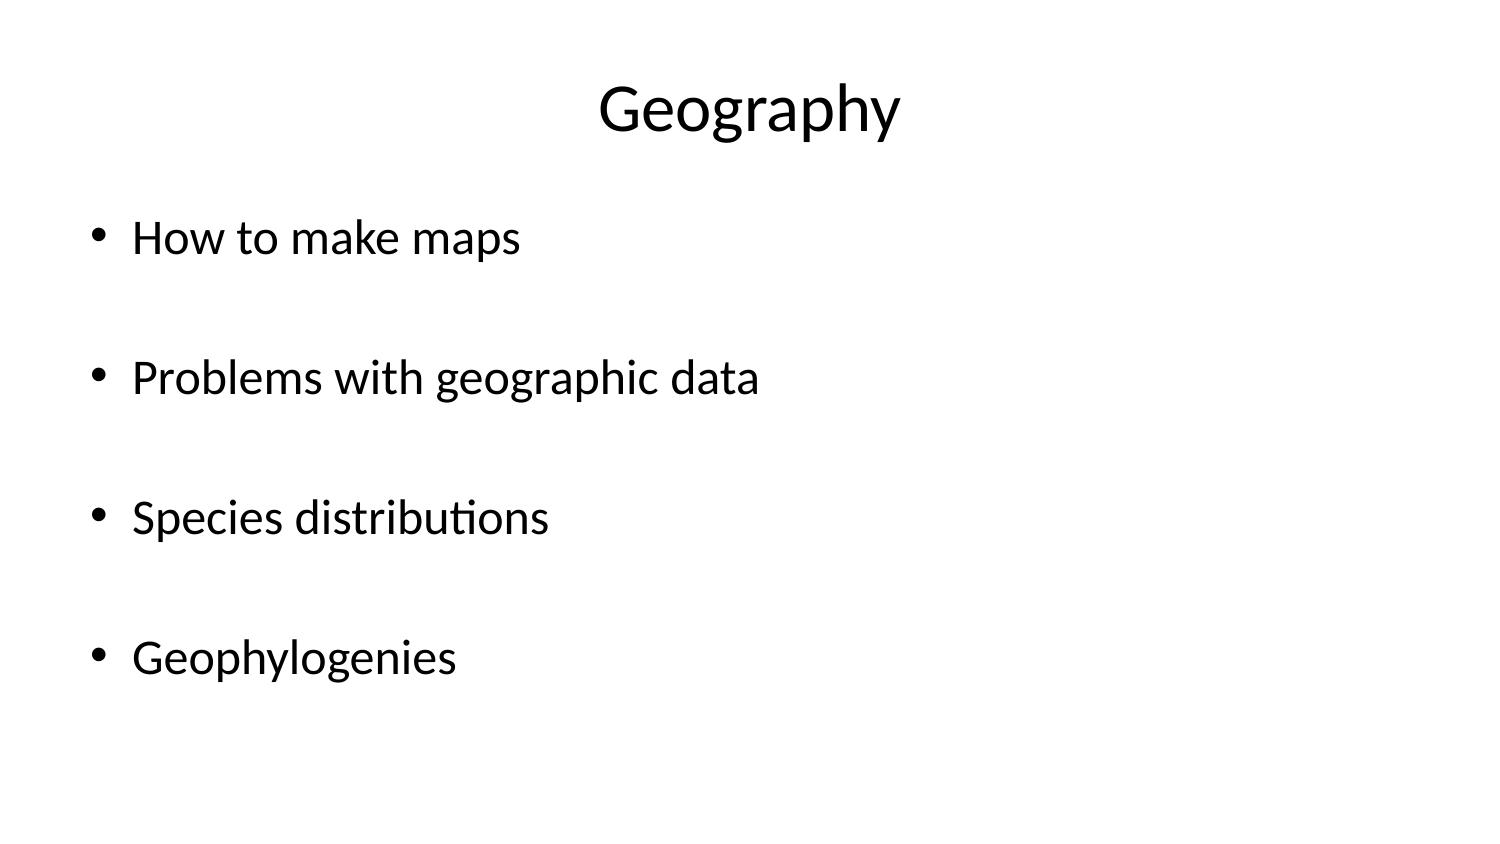

# Geography
How to make maps

Problems with geographic data

Species distributions

Geophylogenies